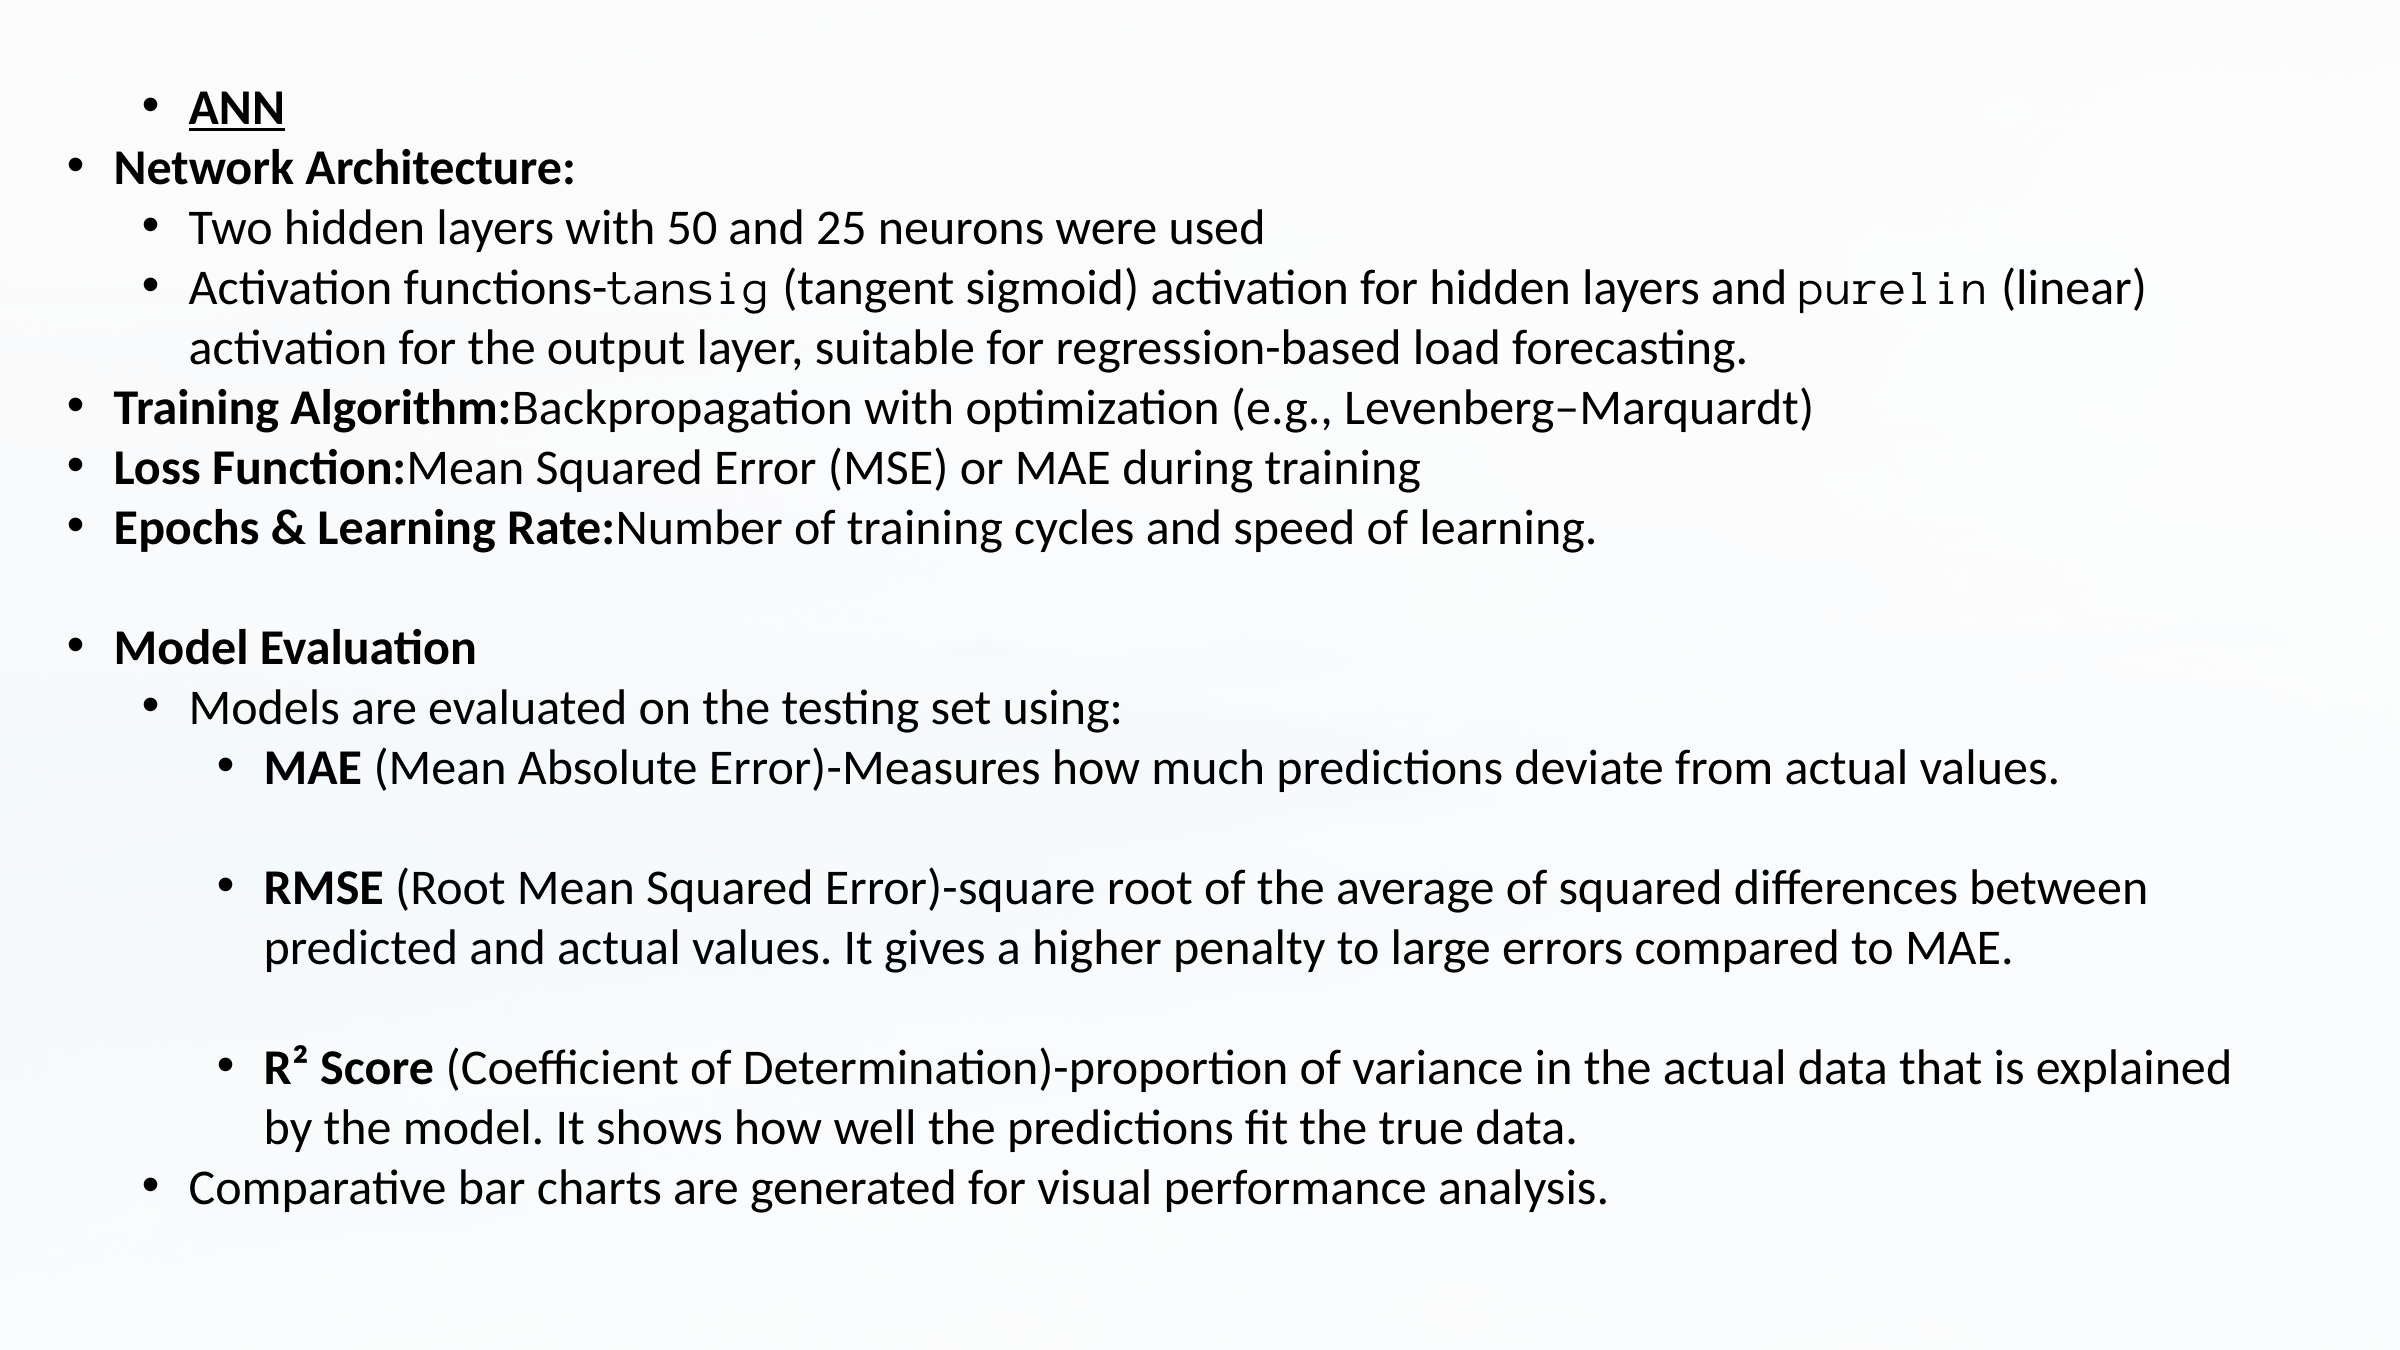

ANN
Network Architecture:
Two hidden layers with 50 and 25 neurons were used
Activation functions-tansig (tangent sigmoid) activation for hidden layers and purelin (linear) activation for the output layer, suitable for regression-based load forecasting.
Training Algorithm:Backpropagation with optimization (e.g., Levenberg–Marquardt)
Loss Function:Mean Squared Error (MSE) or MAE during training
Epochs & Learning Rate:Number of training cycles and speed of learning.

Model Evaluation
Models are evaluated on the testing set using:
MAE (Mean Absolute Error)-Measures how much predictions deviate from actual values.

RMSE (Root Mean Squared Error)-square root of the average of squared differences between predicted and actual values. It gives a higher penalty to large errors compared to MAE.
R² Score (Coefficient of Determination)-proportion of variance in the actual data that is explained by the model. It shows how well the predictions fit the true data.
Comparative bar charts are generated for visual performance analysis.